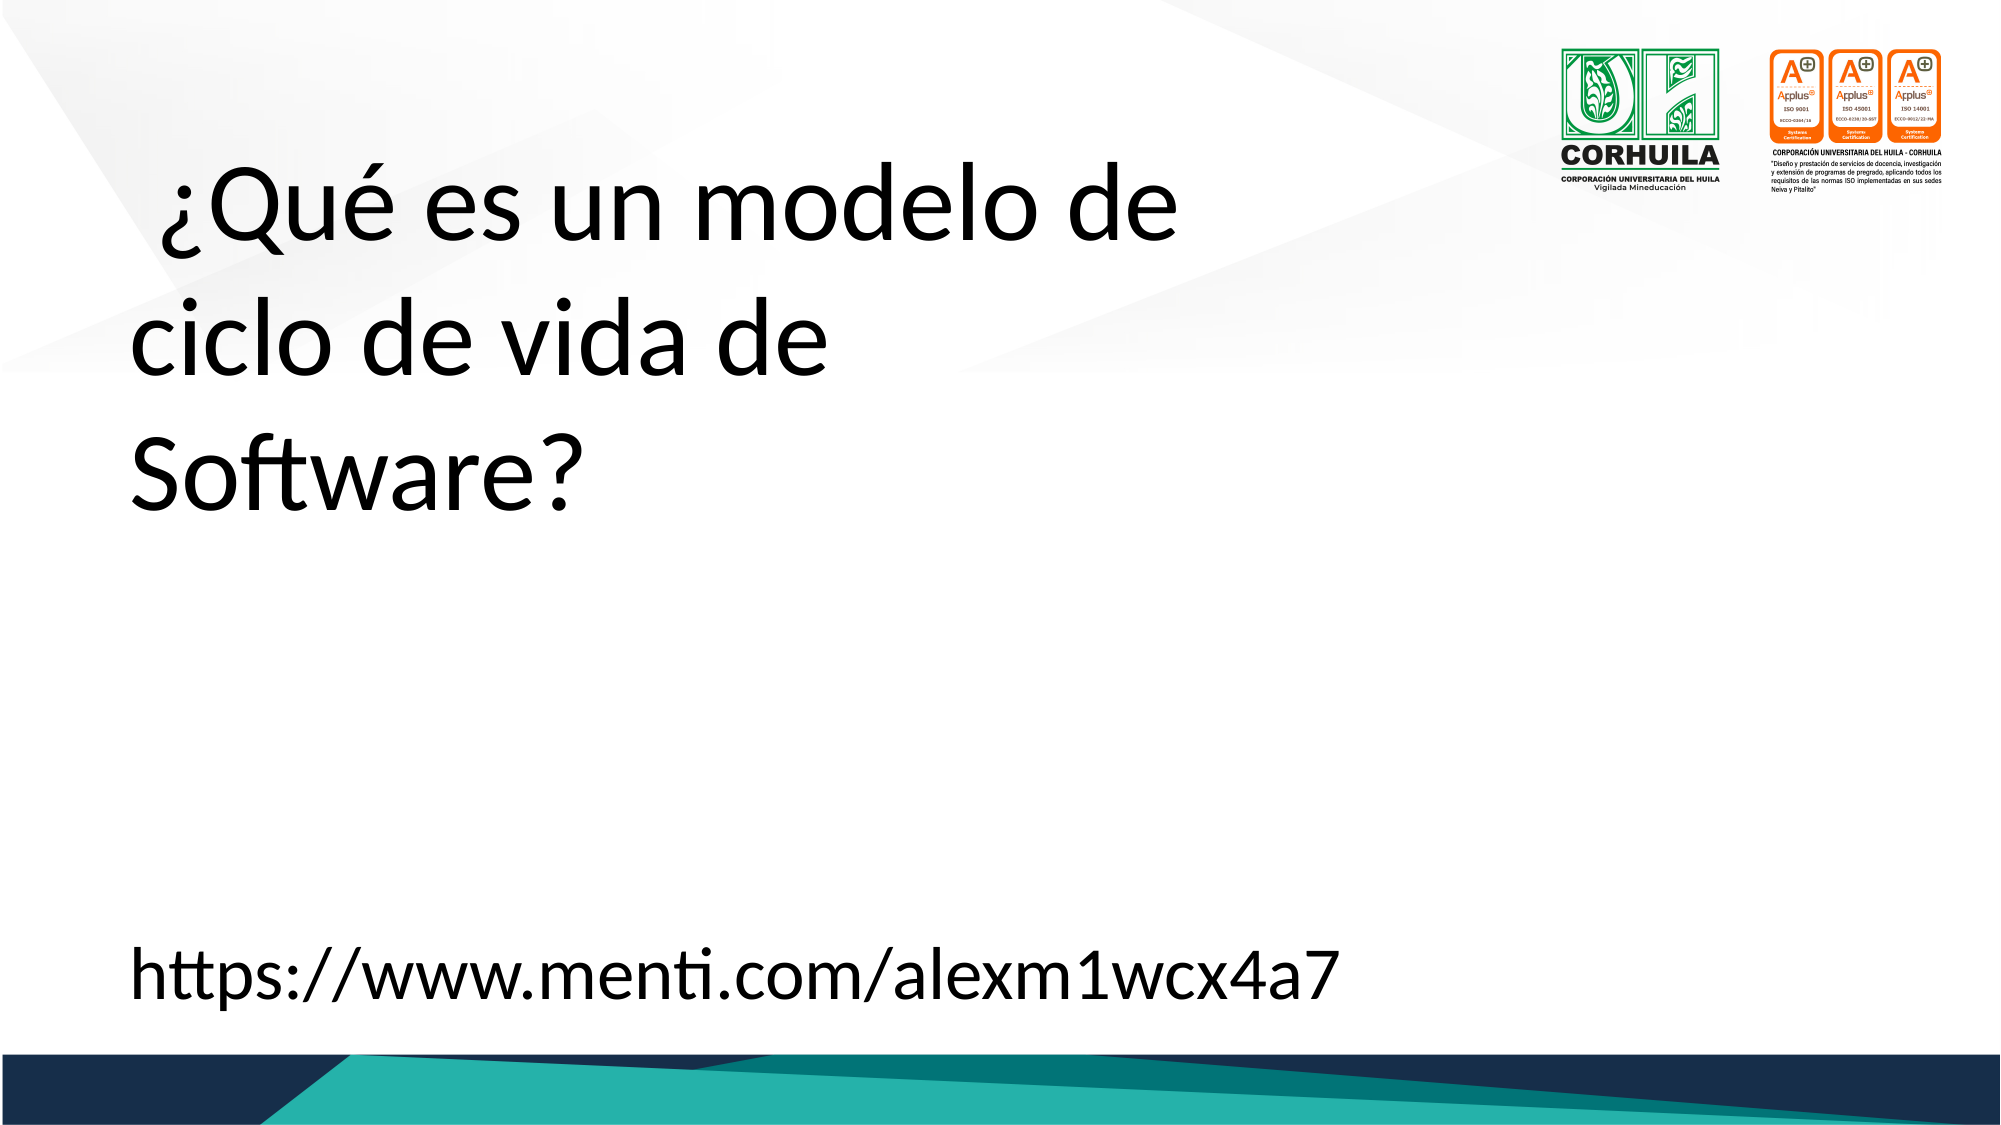

¿Qué es un modelo de ciclo de vida de Software?
https://www.menti.com/alexm1wcx4a7